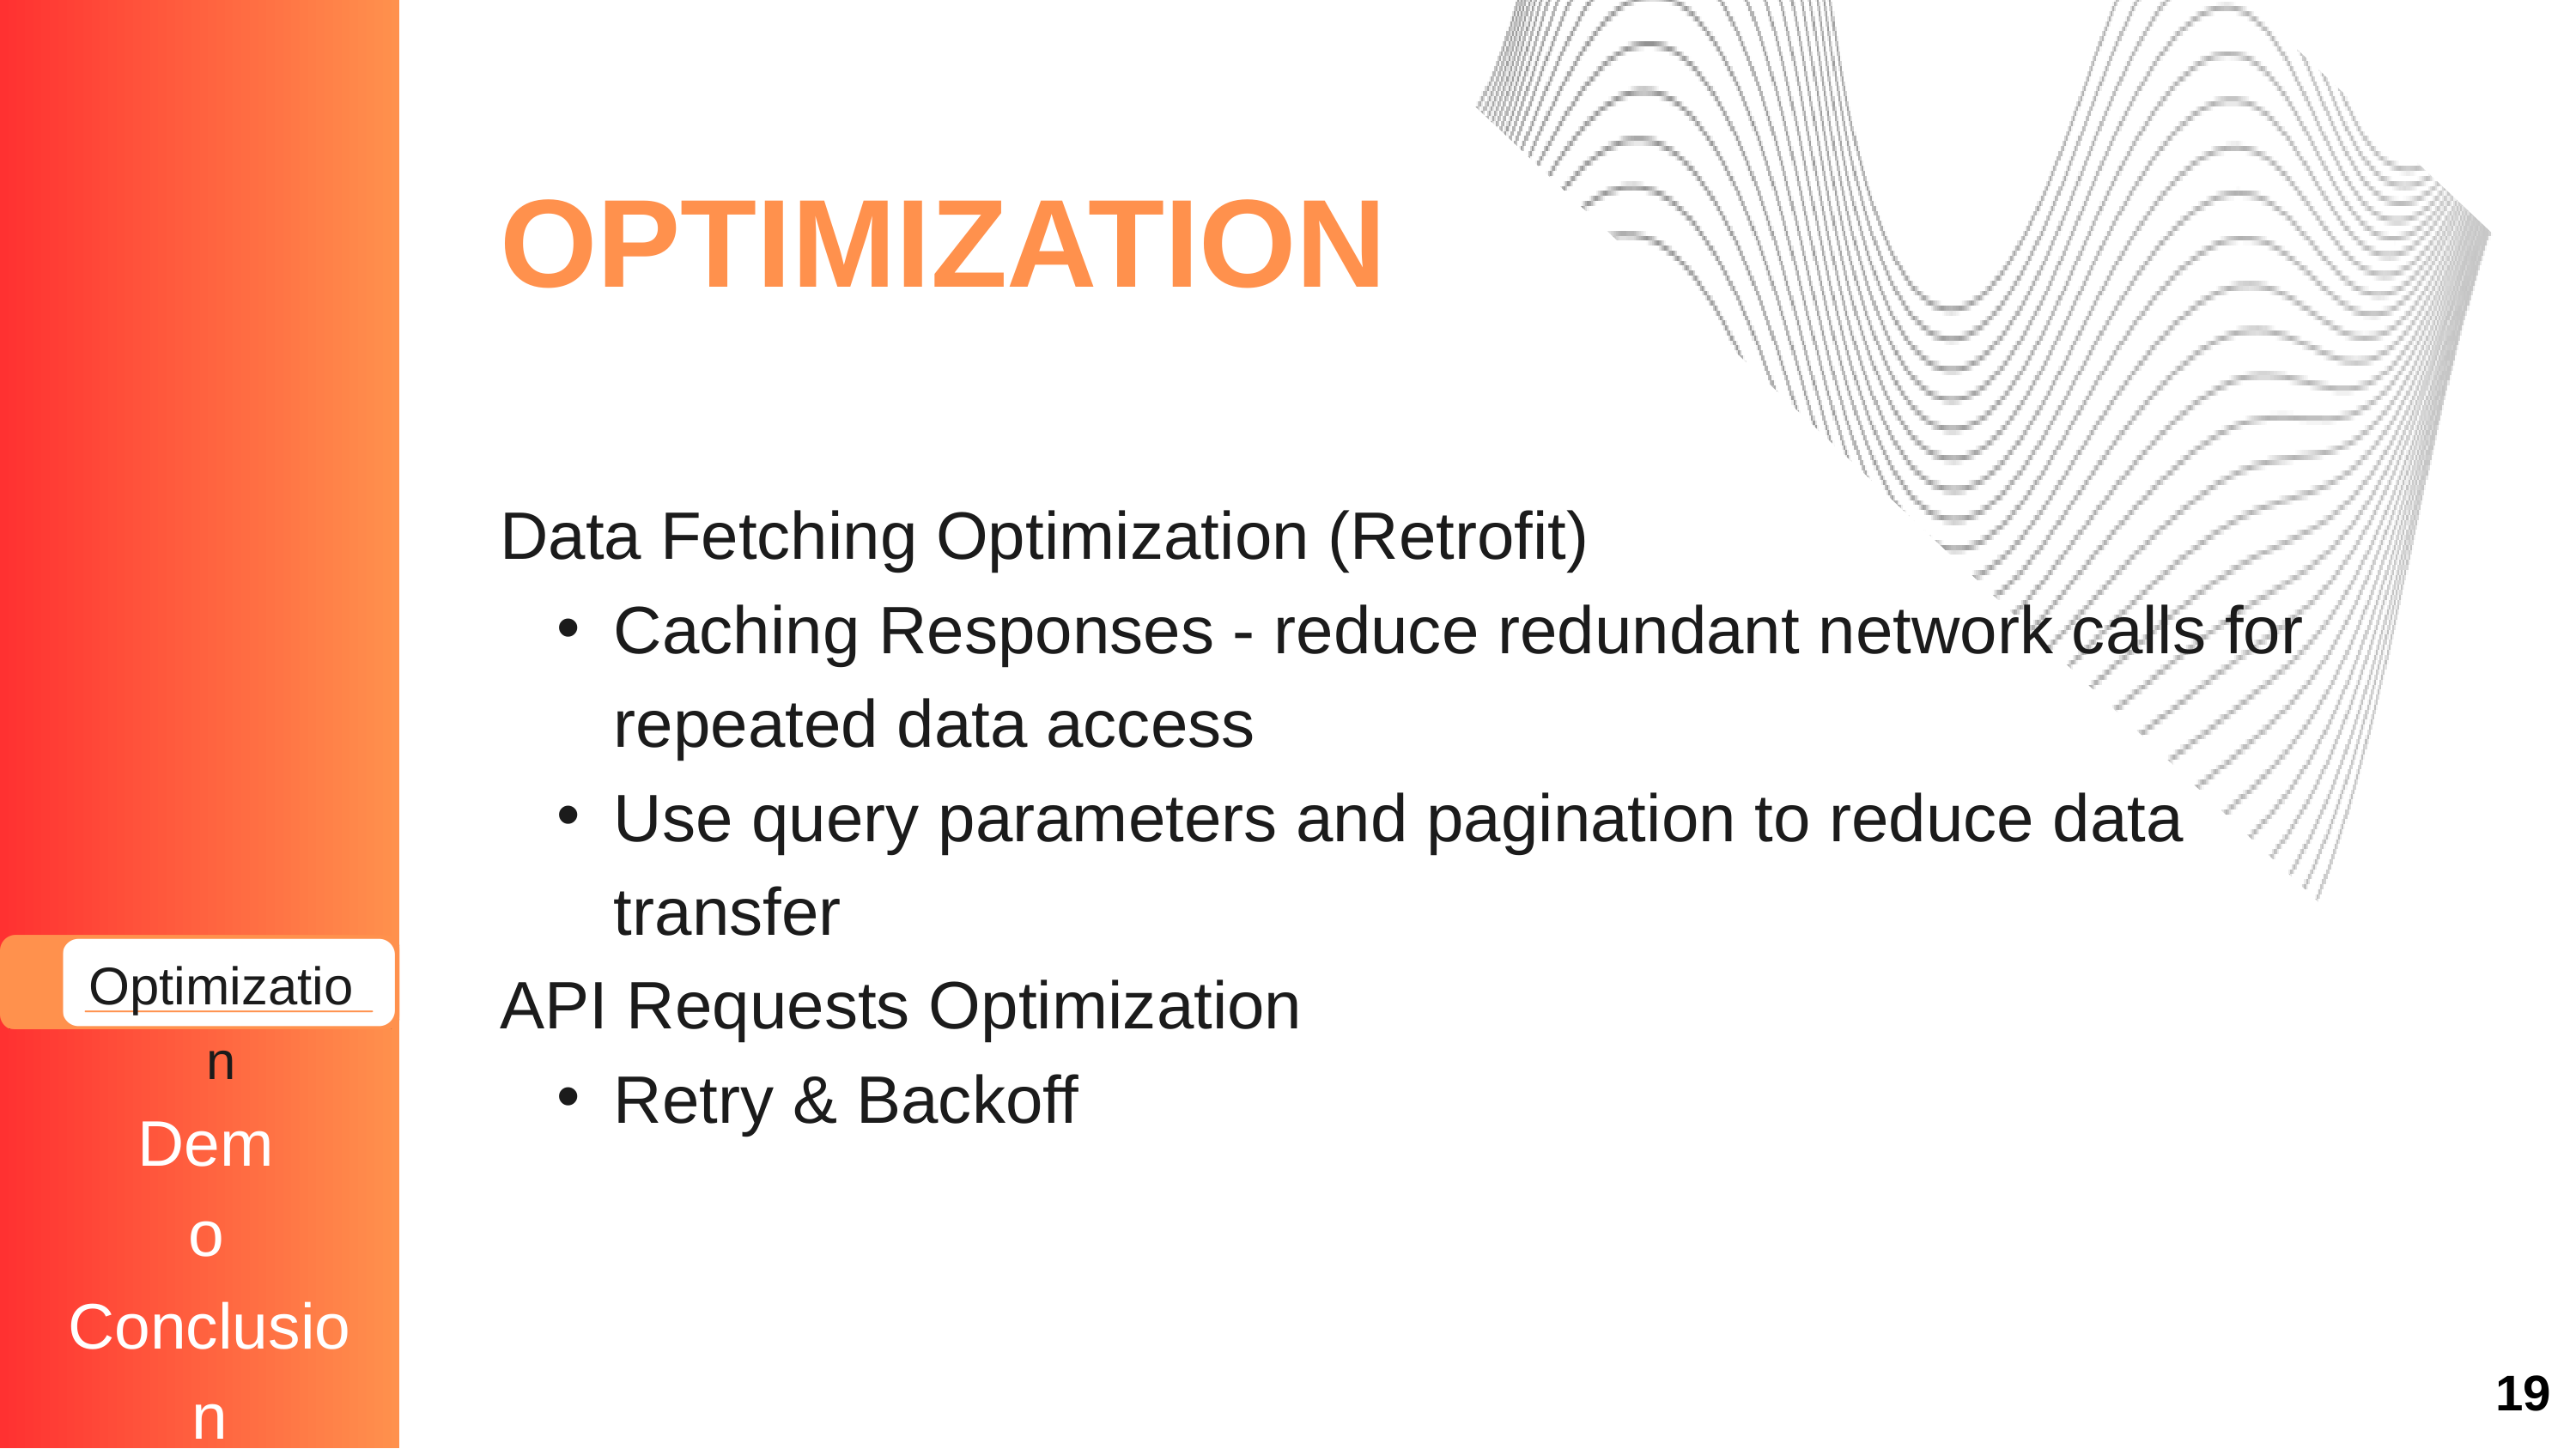

OPTIMIZATION
Data Fetching Optimization (Retrofit)
Caching Responses - reduce redundant network calls for repeated data access
Use query parameters and pagination to reduce data transfer
API Requests Optimization
Retry & Backoff

Optimization
Demo
Conclusion
19